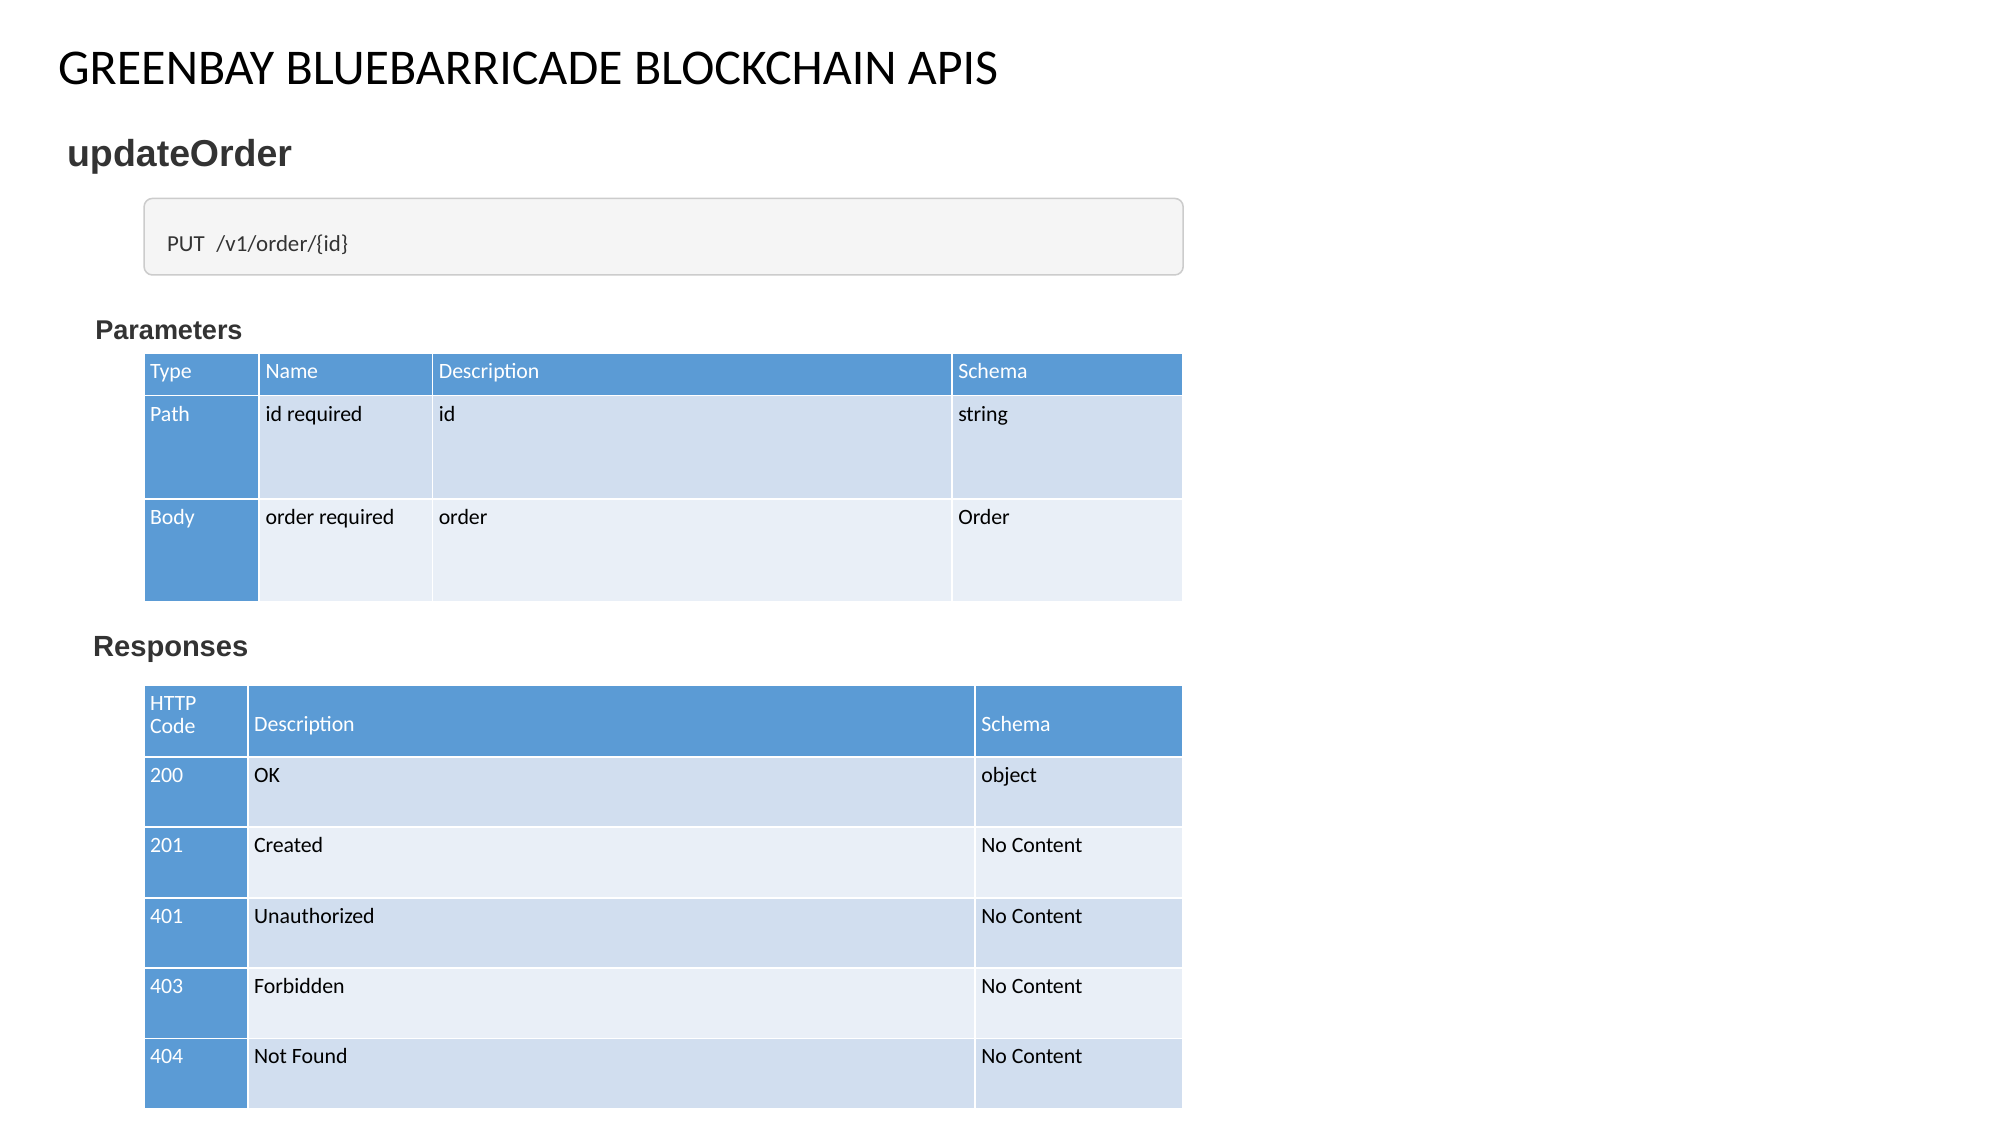

GREENBAY BLUEBARRICADE BLOCKCHAIN APIS
updateOrder

PUT /v1/order/{id}
Parameters

| Type | Name | Description | Schema |
| --- | --- | --- | --- |
| Path | id required | id | string |
| Body | order required | order | Order |
Responses
| HTTP Code | Description | Schema |
| --- | --- | --- |
| 200 | OK | object |
| 201 | Created | No Content |
| 401 | Unauthorized | No Content |
| 403 | Forbidden | No Content |
| 404 | Not Found | No Content |